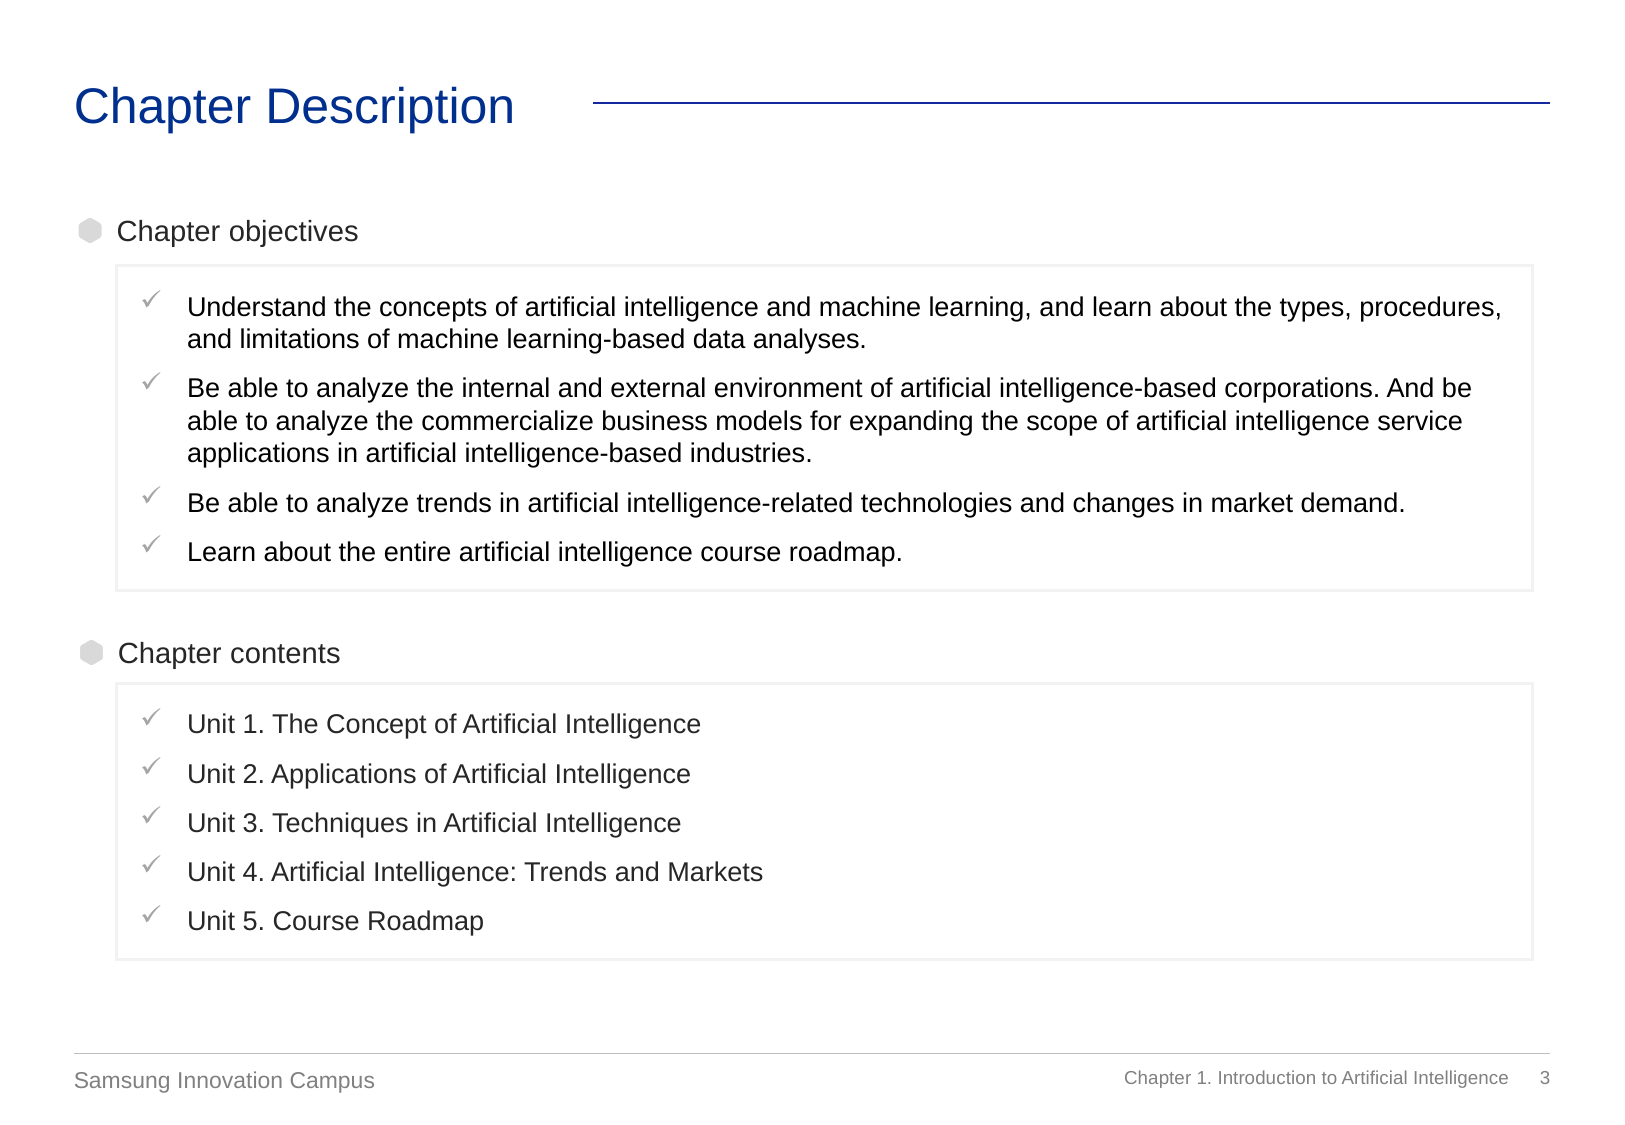

Chapter Description

Chapter objectives
Understand the concepts of artificial intelligence and machine learning, and learn about the types, procedures, and limitations of machine learning-based data analyses.
Be able to analyze the internal and external environment of artificial intelligence-based corporations. And be able to analyze the commercialize business models for expanding the scope of artificial intelligence service applications in artificial intelligence-based industries.
Be able to analyze trends in artificial intelligence-related technologies and changes in market demand.
Learn about the entire artificial intelligence course roadmap.

Chapter contents
Unit 1. The Concept of Artificial Intelligence
Unit 2. Applications of Artificial Intelligence
Unit 3. Techniques in Artificial Intelligence
Unit 4. Artificial Intelligence: Trends and Markets
Unit 5. Course Roadmap